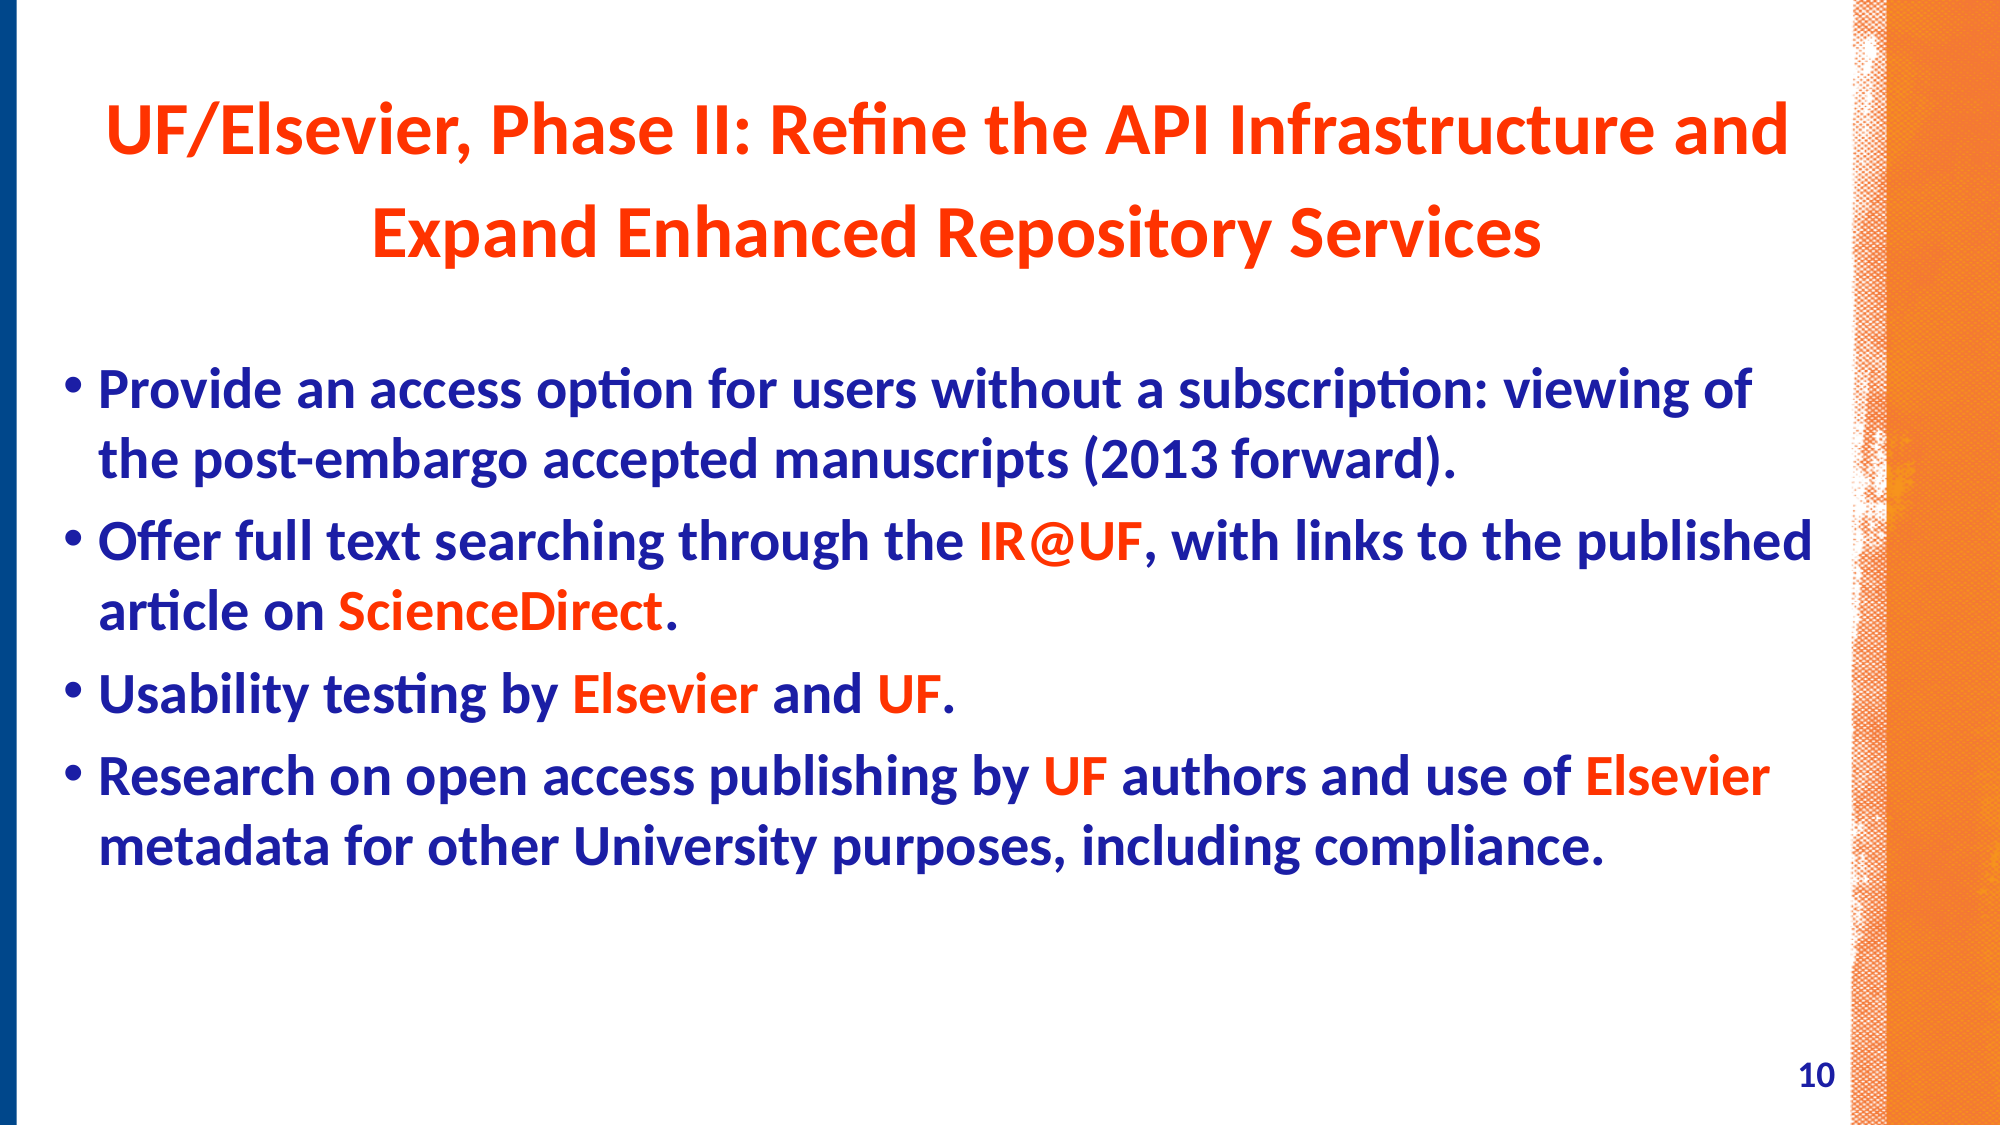

UF/Elsevier, Phase II: Refine the API Infrastructure and
 Expand Enhanced Repository Services

Provide an access option for users without a subscription: viewing of the post-embargo accepted manuscripts (2013 forward).
Offer full text searching through the IR@UF, with links to the published article on ScienceDirect.
Usability testing by Elsevier and UF.
Research on open access publishing by UF authors and use of Elsevier metadata for other University purposes, including compliance.

10